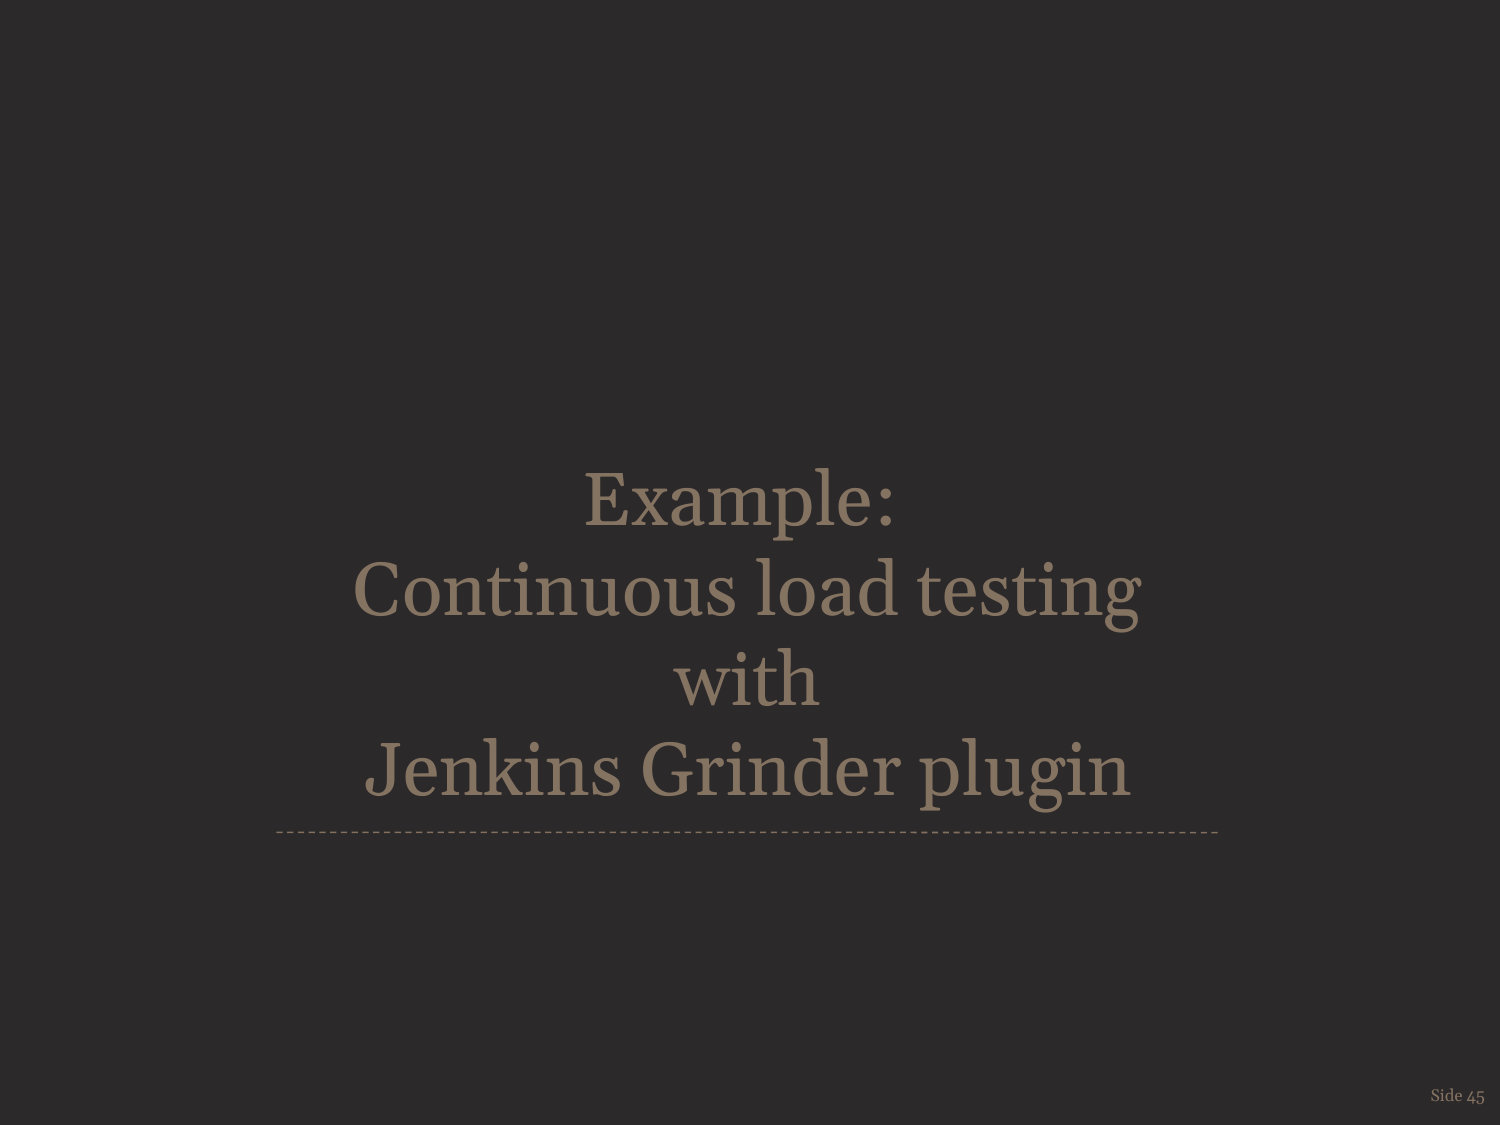

# Example: Continuous load testing with Jenkins Grinder plugin
Side 45